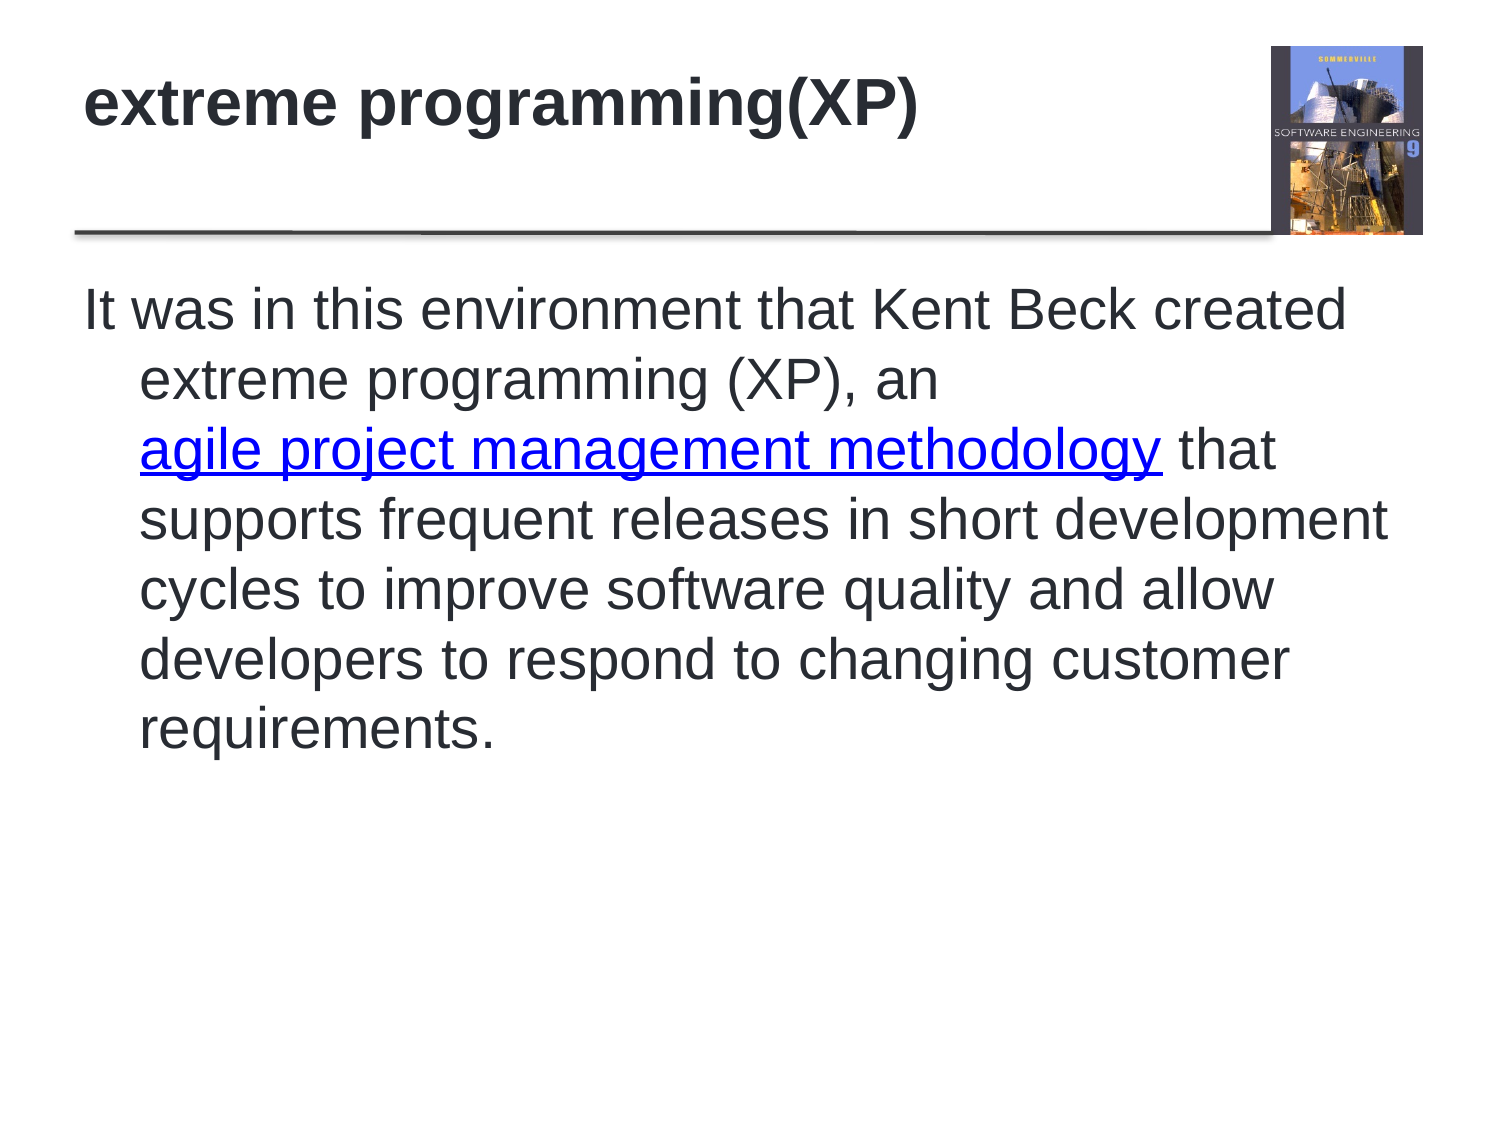

# extreme programming(XP)
It was in this environment that Kent Beck created extreme programming (XP), an agile project management methodology that supports frequent releases in short development cycles to improve software quality and allow developers to respond to changing customer requirements.